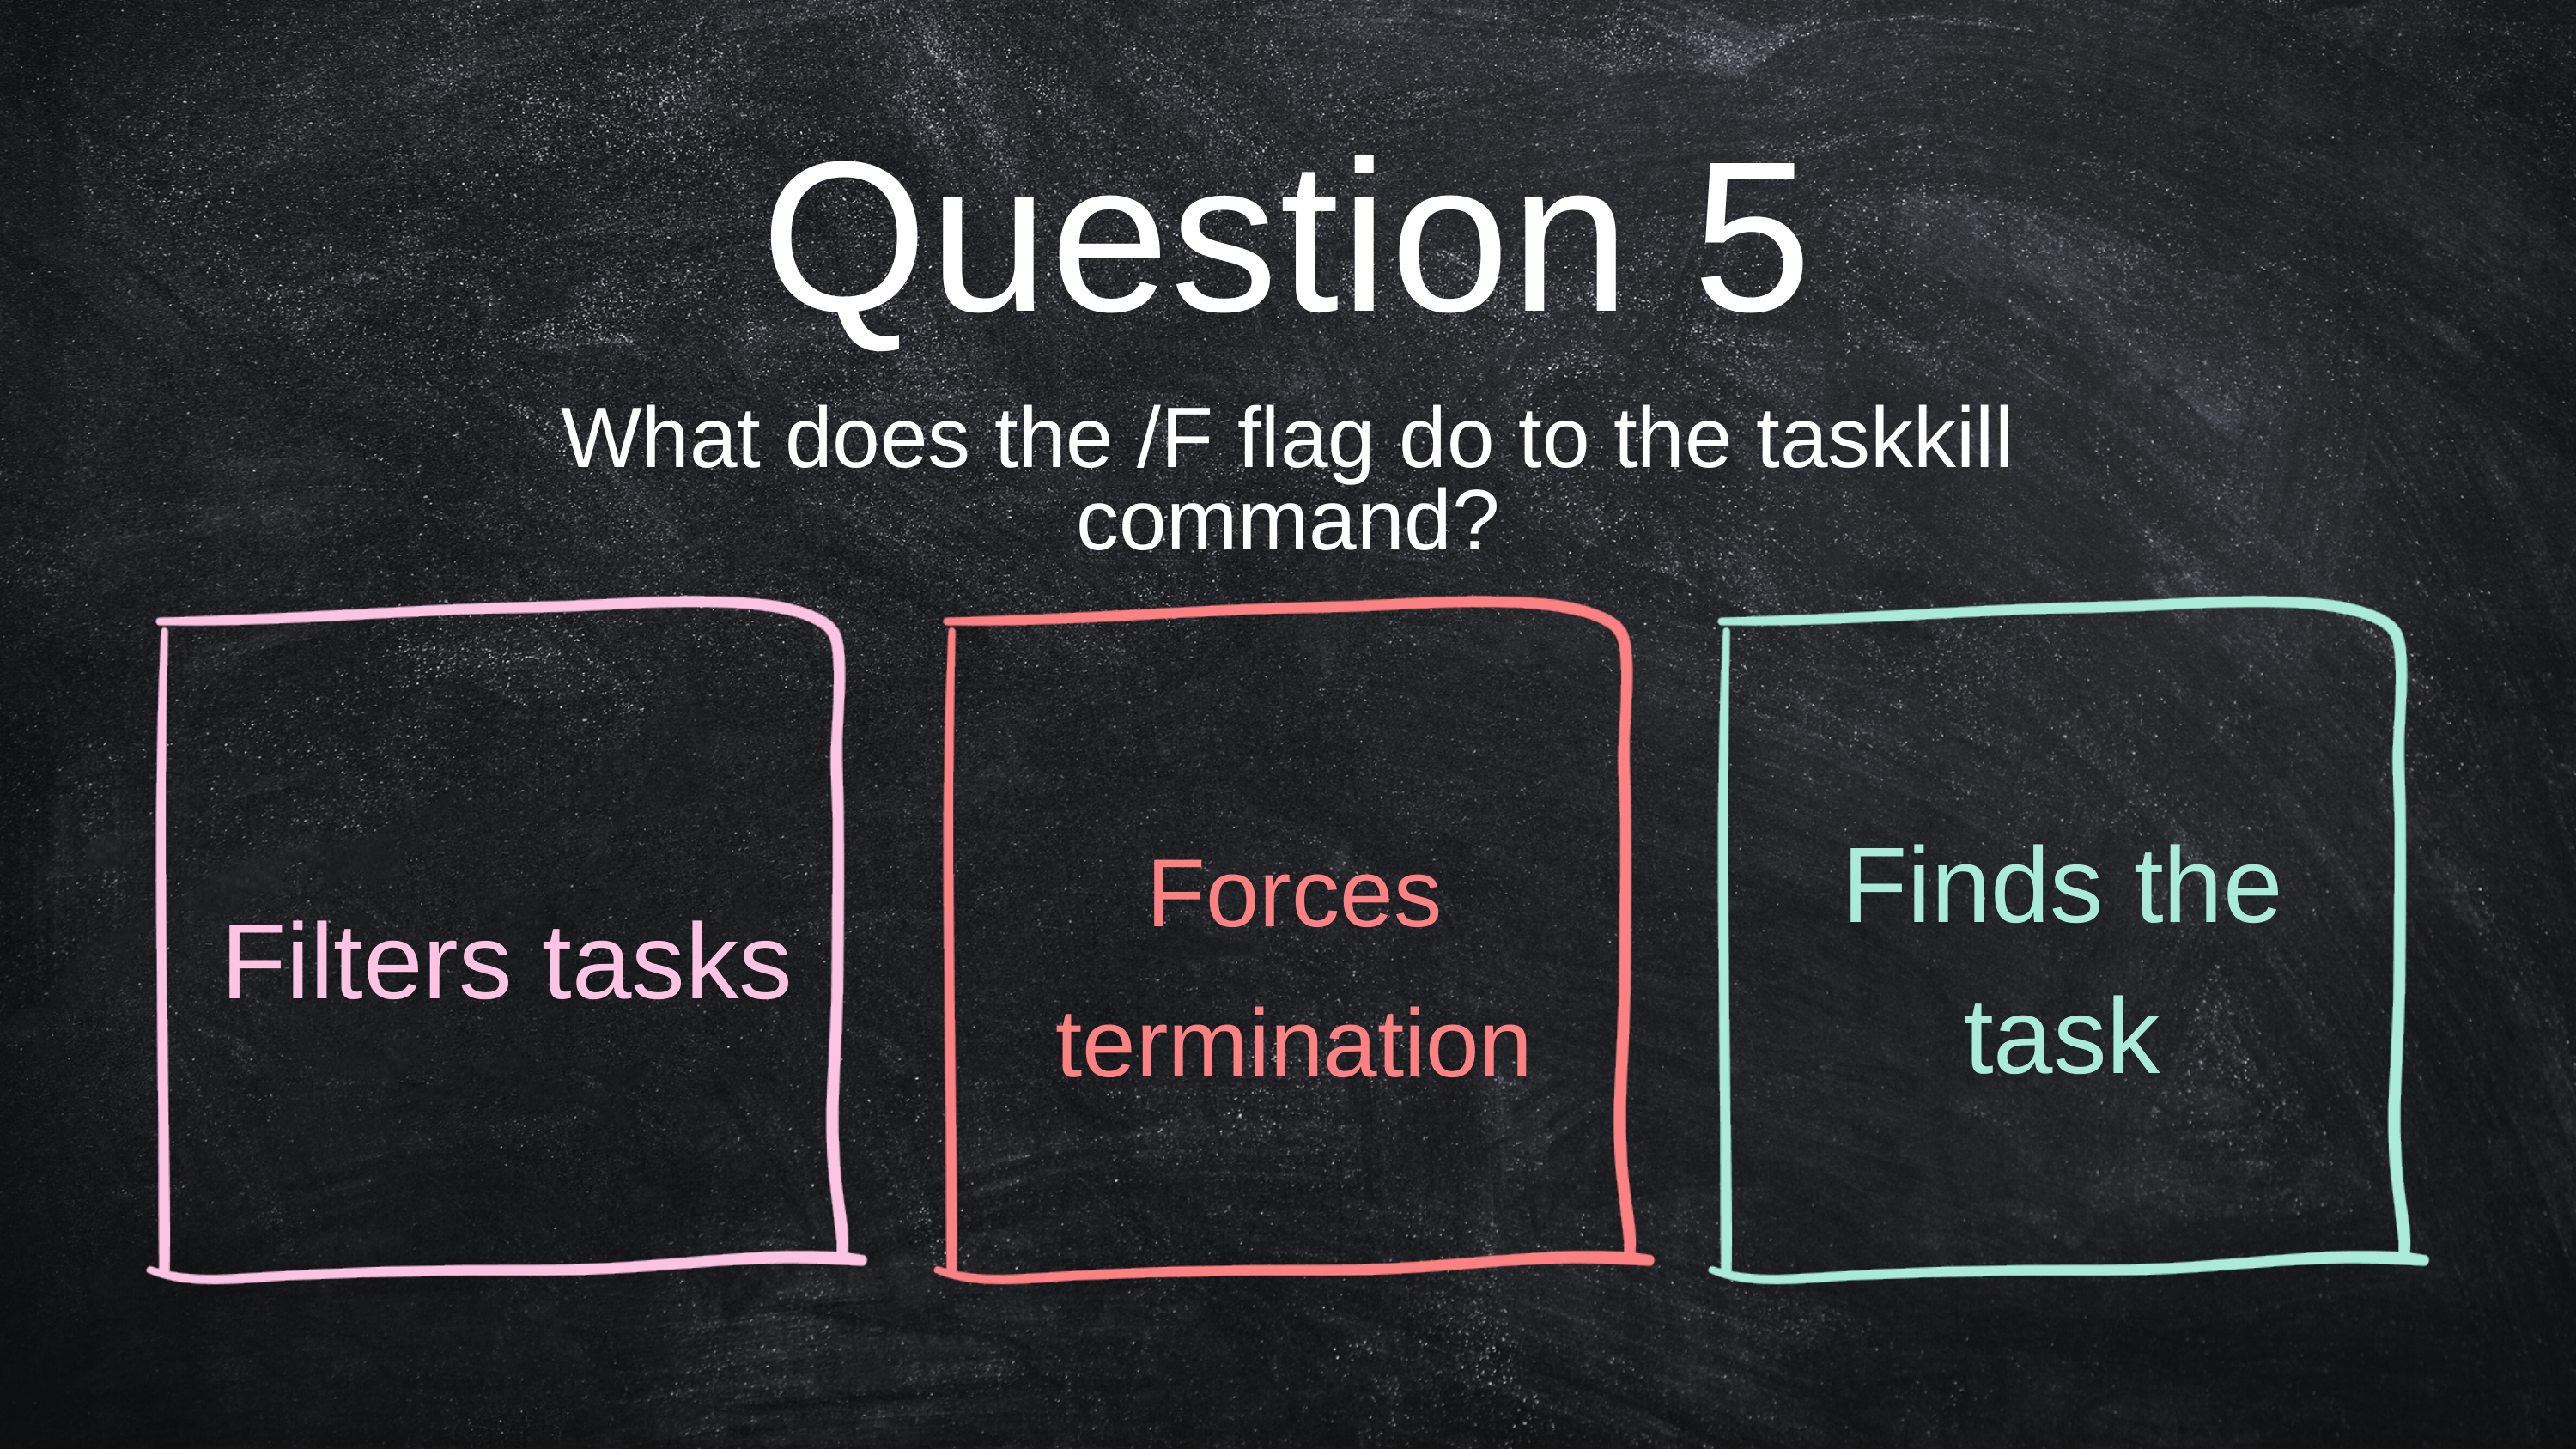

Question 5
What does the /F flag do to the taskkill command?

Finds the task
Forces termination
Filters tasks